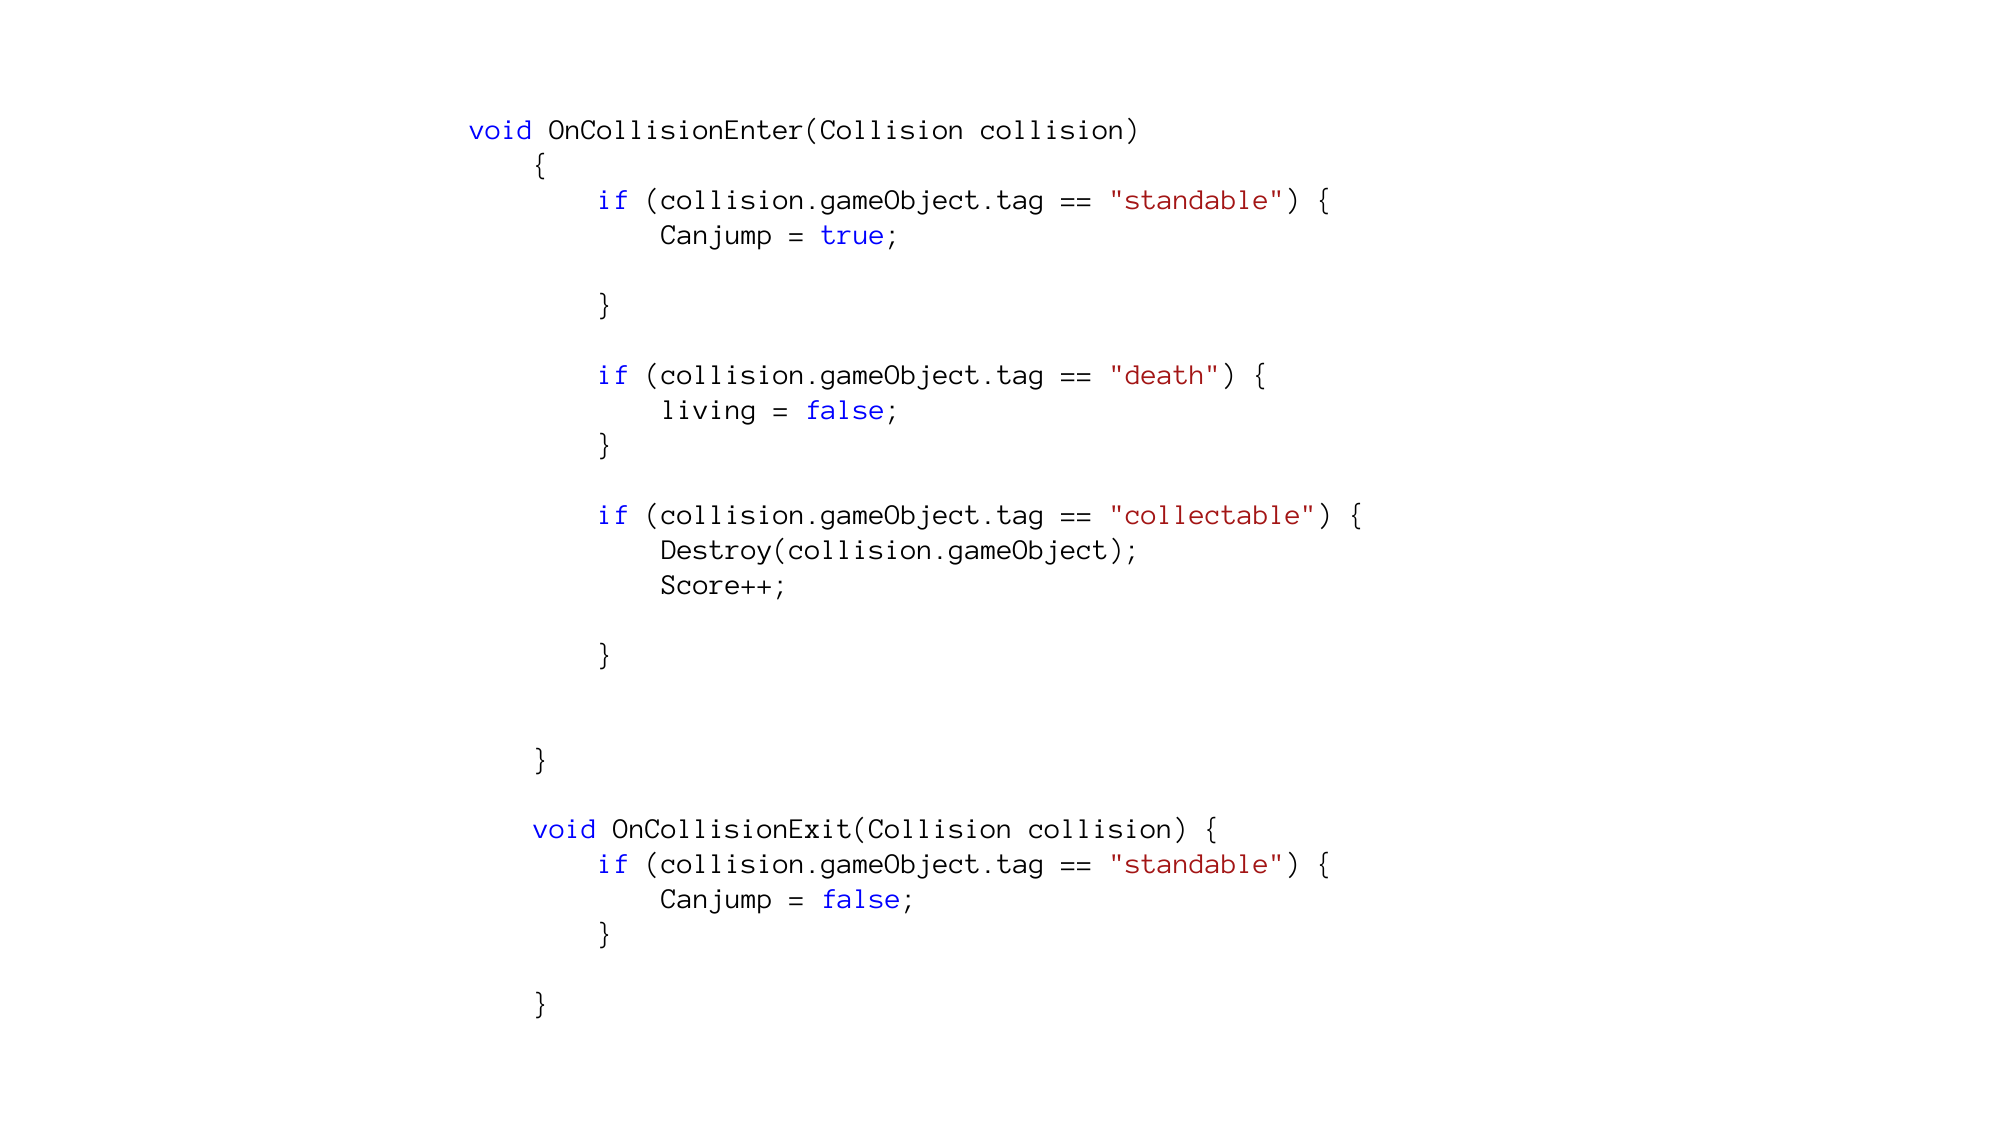

void OnCollisionEnter(Collision collision)
    {
        if (collision.gameObject.tag == "standable") {
            Canjump = true;

        }

        if (collision.gameObject.tag == "death") {
            living = false;
        }

        if (collision.gameObject.tag == "collectable") {
            Destroy(collision.gameObject);
            Score++;

        }

    }

    void OnCollisionExit(Collision collision) {
        if (collision.gameObject.tag == "standable") {
            Canjump = false;
        }

    }